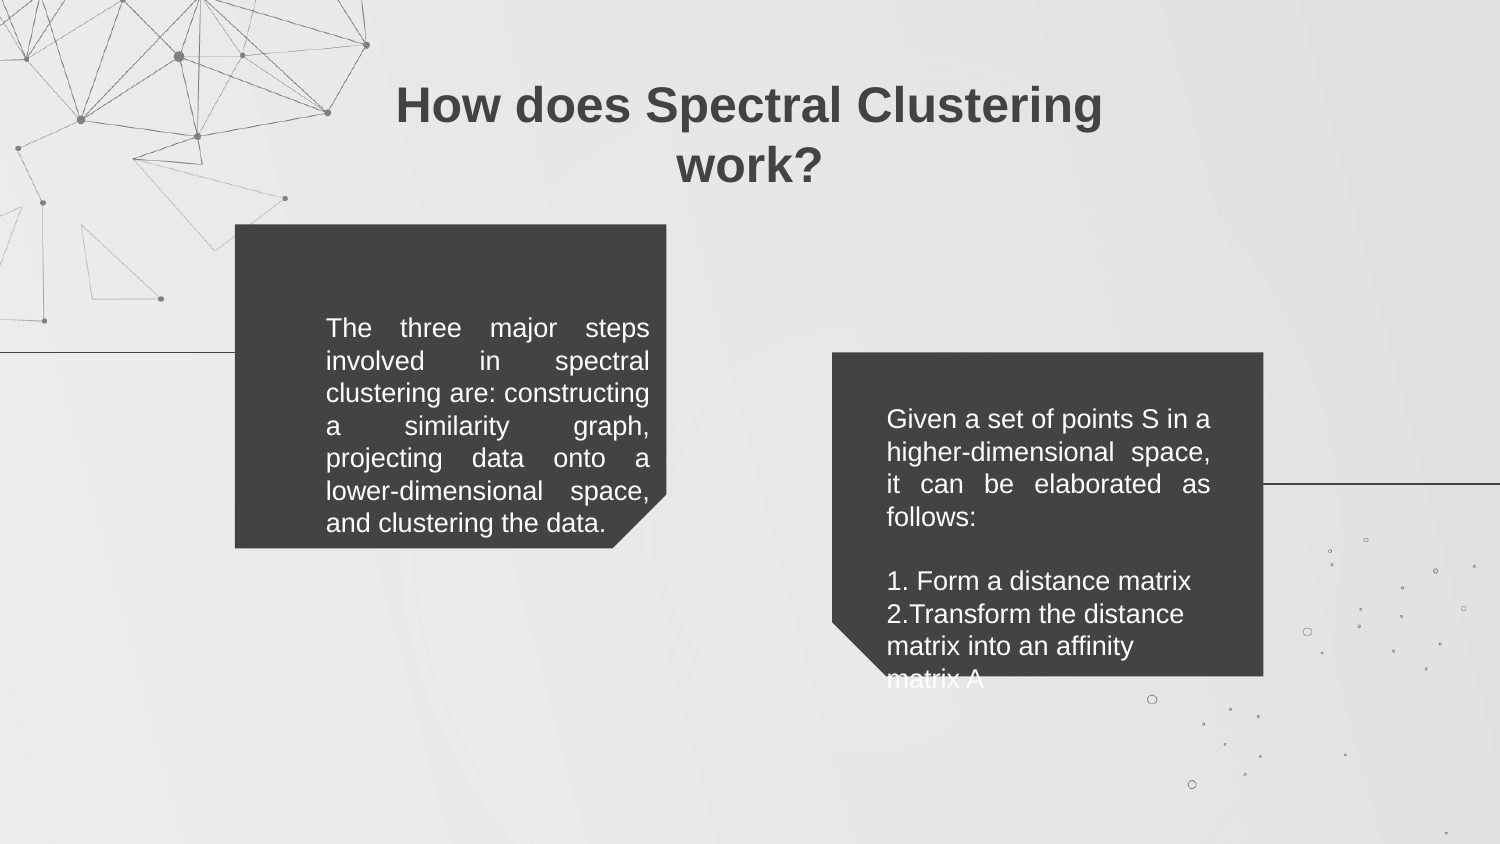

# How does Spectral Clustering work?

The three major steps involved in spectral clustering are: constructing a similarity graph, projecting data onto a lower-dimensional space, and clustering the data.

Given a set of points S in a higher-dimensional space, it can be elaborated as follows:

1. Form a distance matrix
2.Transform the distance matrix into an affinity matrix A